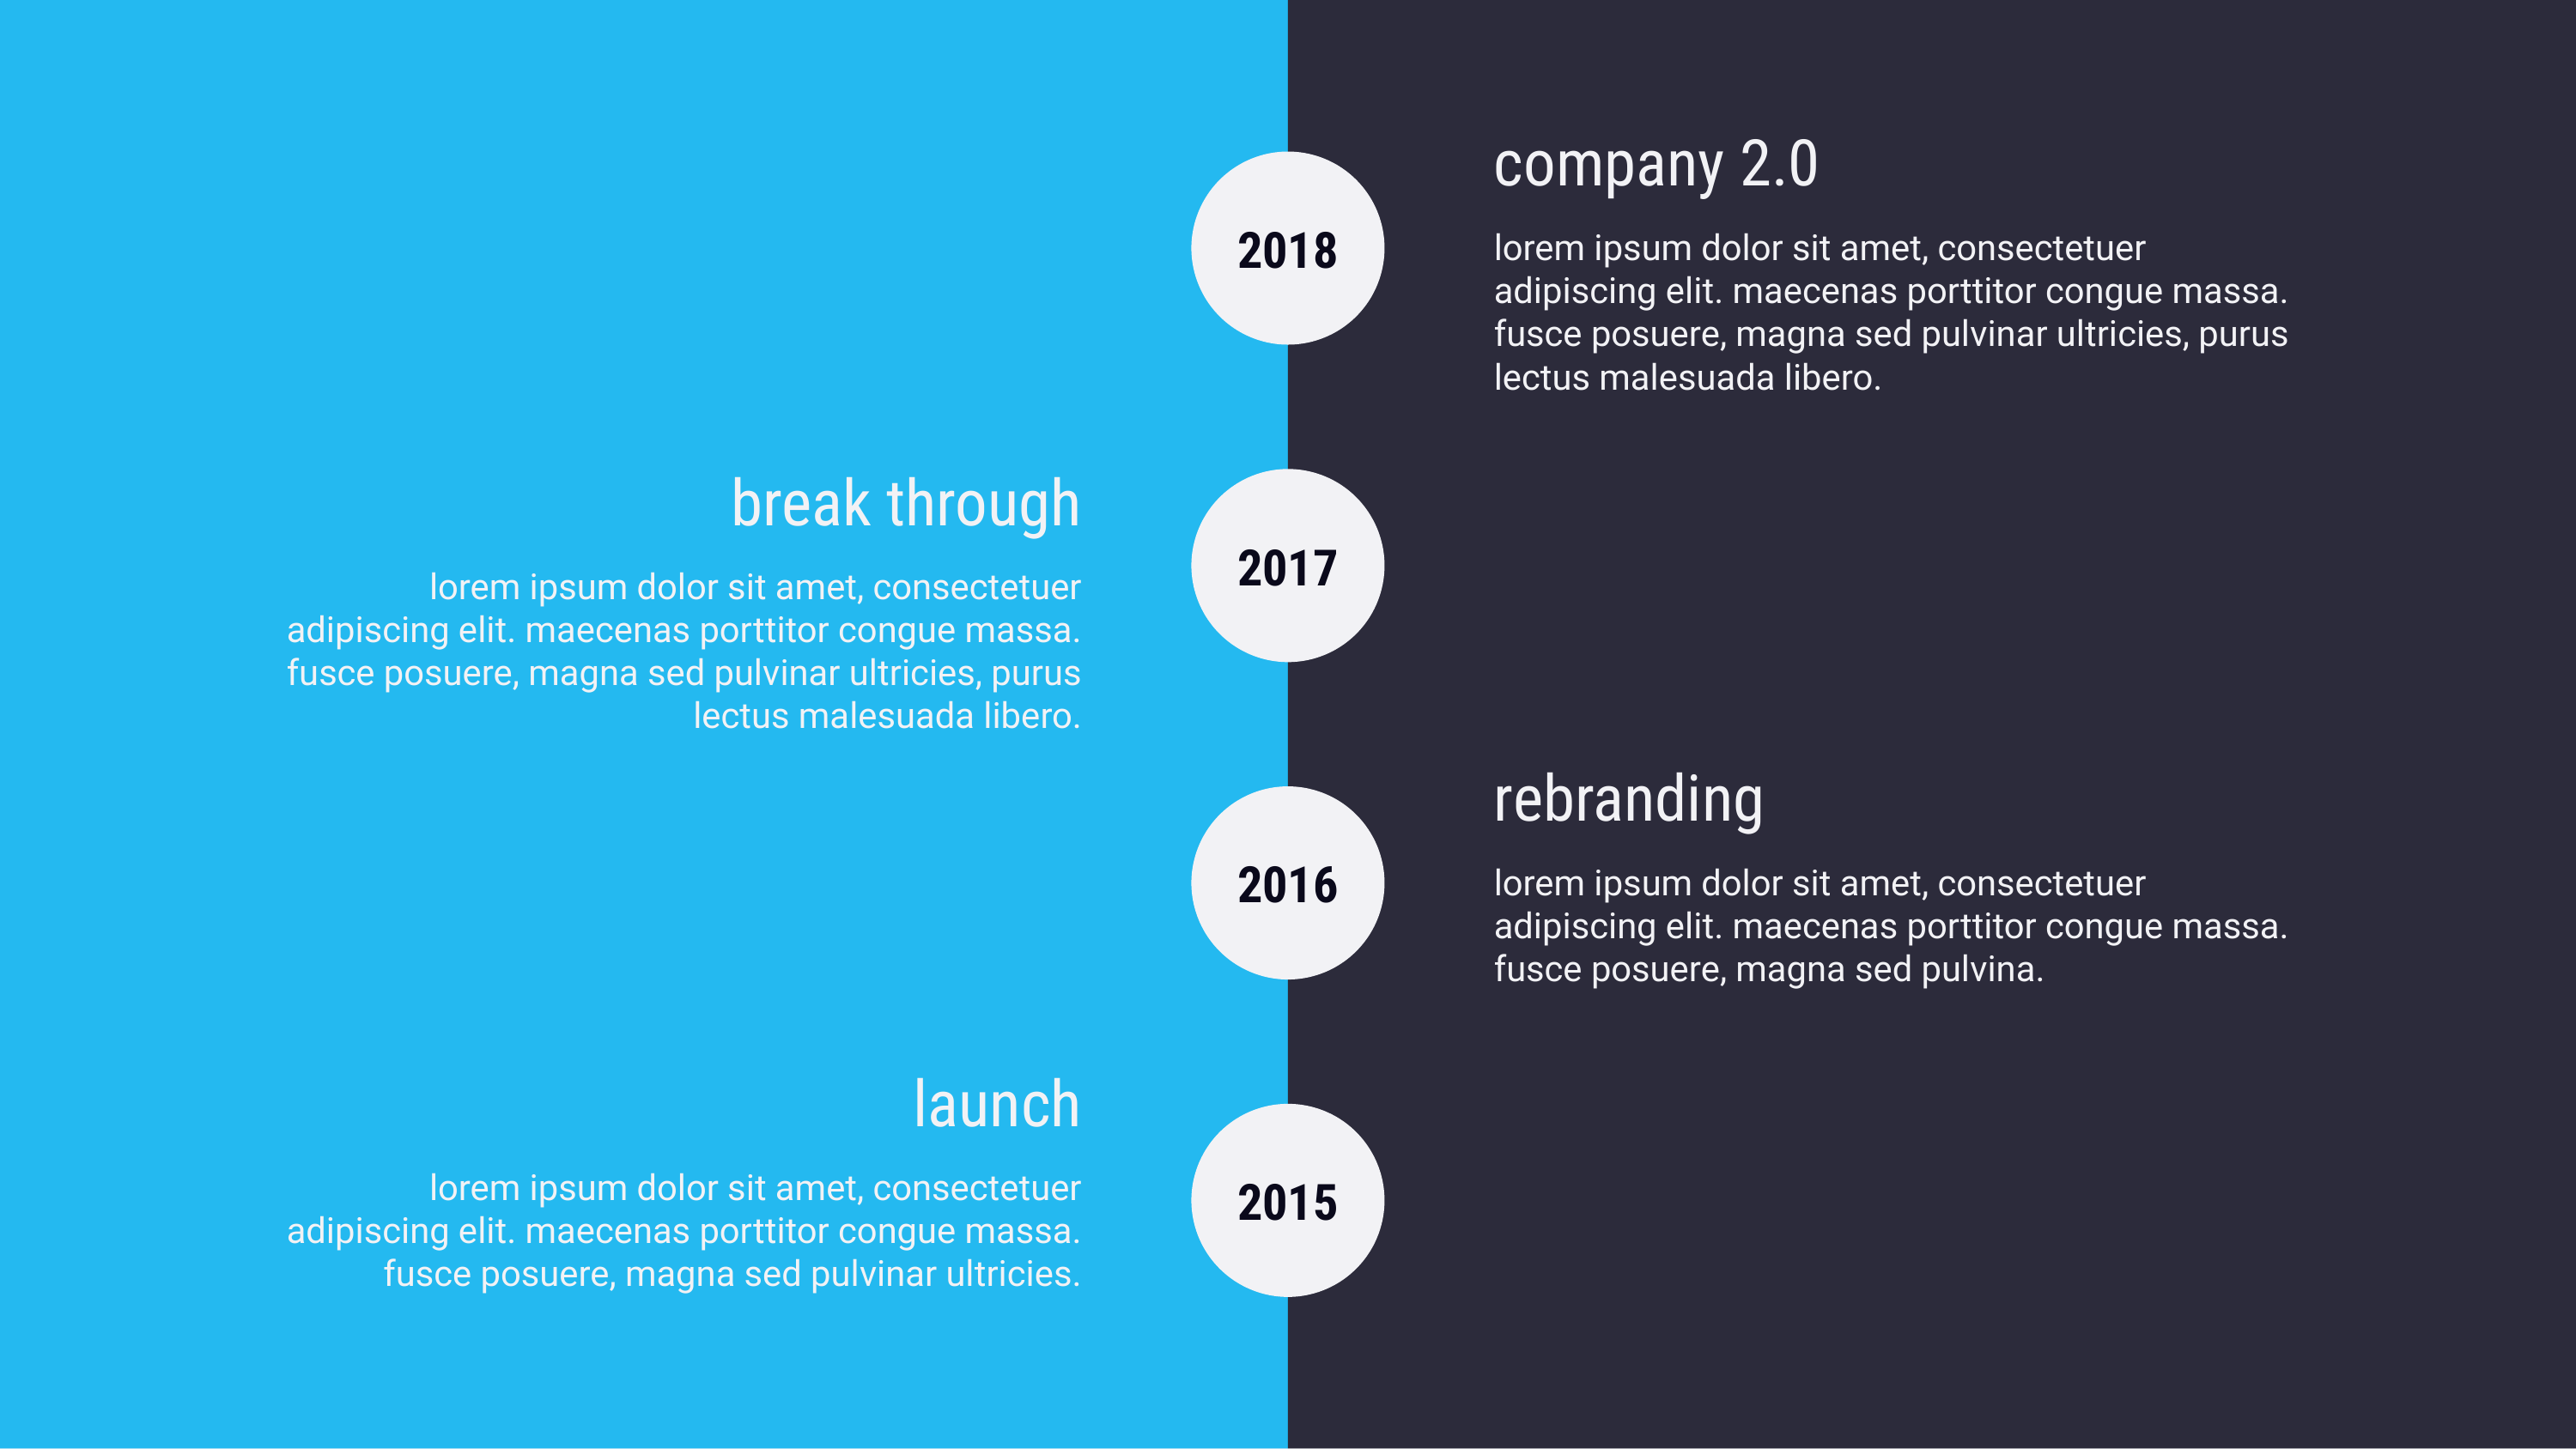

company 2.0
lorem ipsum dolor sit amet, consectetuer adipiscing elit. maecenas porttitor congue massa. fusce posuere, magna sed pulvinar ultricies, purus lectus malesuada libero.
2018
break through
lorem ipsum dolor sit amet, consectetuer adipiscing elit. maecenas porttitor congue massa. fusce posuere, magna sed pulvinar ultricies, purus lectus malesuada libero.
2017
rebranding
lorem ipsum dolor sit amet, consectetuer adipiscing elit. maecenas porttitor congue massa. fusce posuere, magna sed pulvina.
2016
launch
lorem ipsum dolor sit amet, consectetuer adipiscing elit. maecenas porttitor congue massa. fusce posuere, magna sed pulvinar ultricies.
2015